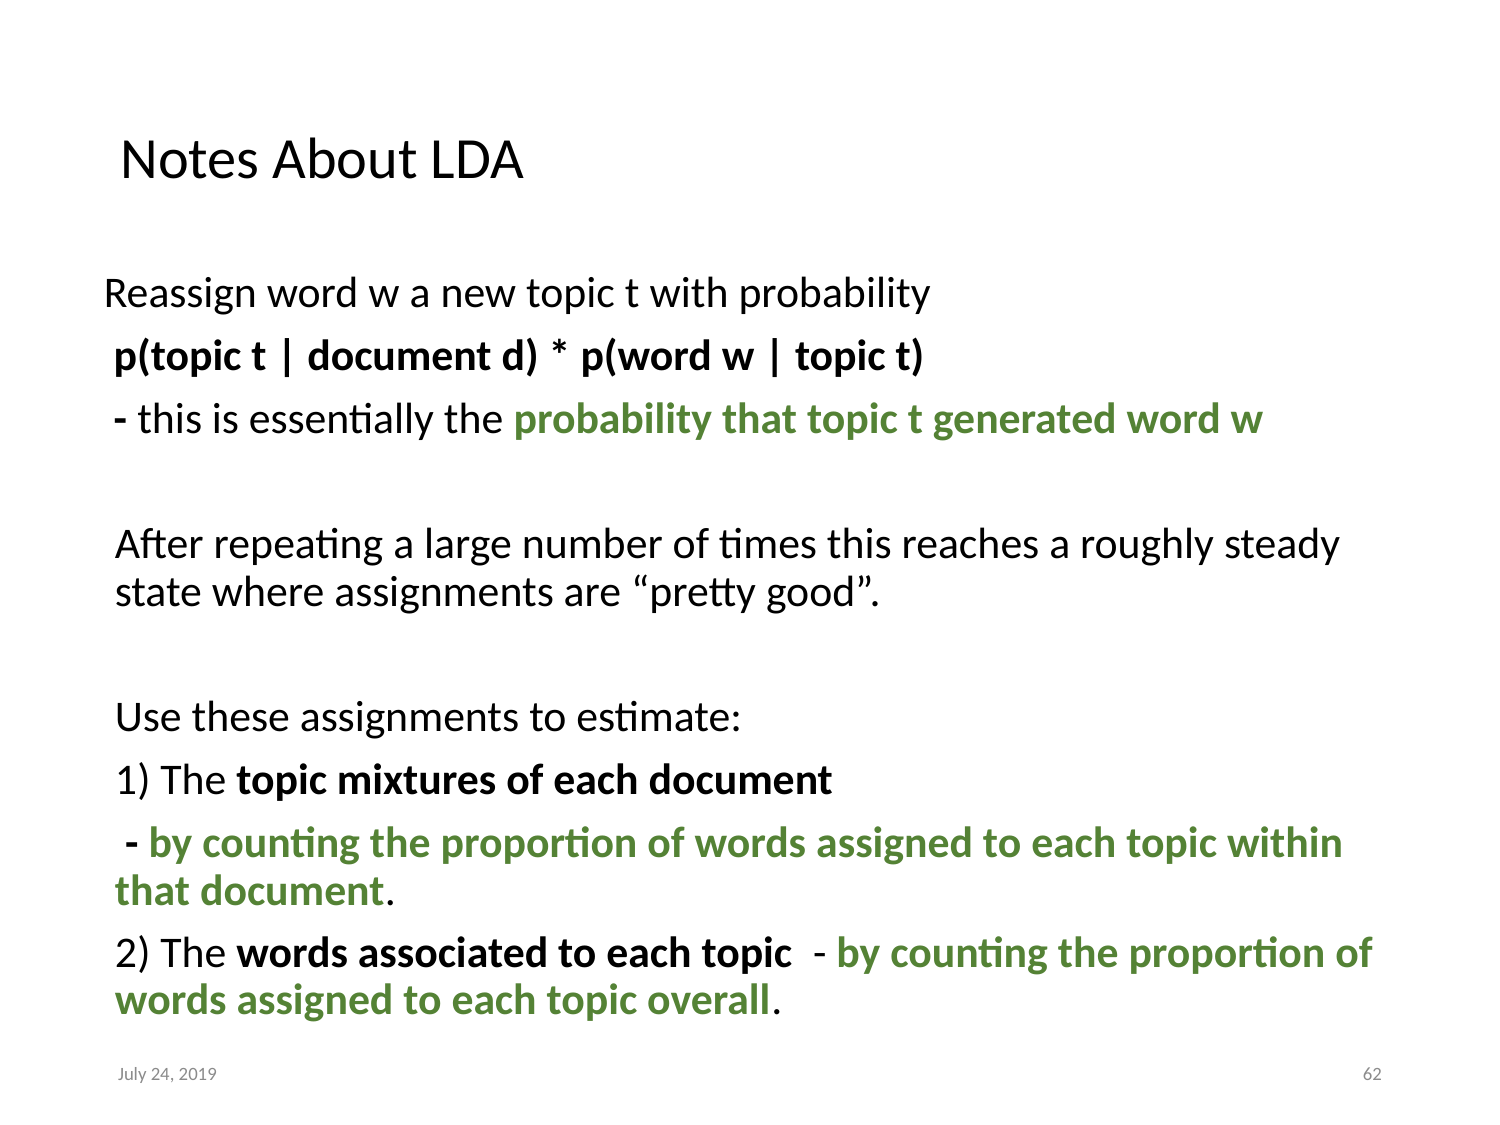

# Notes About LDA
Reassign word w a new topic t with probability
 p(topic t | document d) * p(word w | topic t)
 - this is essentially the probability that topic t generated word w

After repeating a large number of times this reaches a roughly steady state where assignments are “pretty good”.

Use these assignments to estimate:
1) The topic mixtures of each document
 - by counting the proportion of words assigned to each topic within that document.
2) The words associated to each topic  - by counting the proportion of words assigned to each topic overall.

July 24, 2019
62